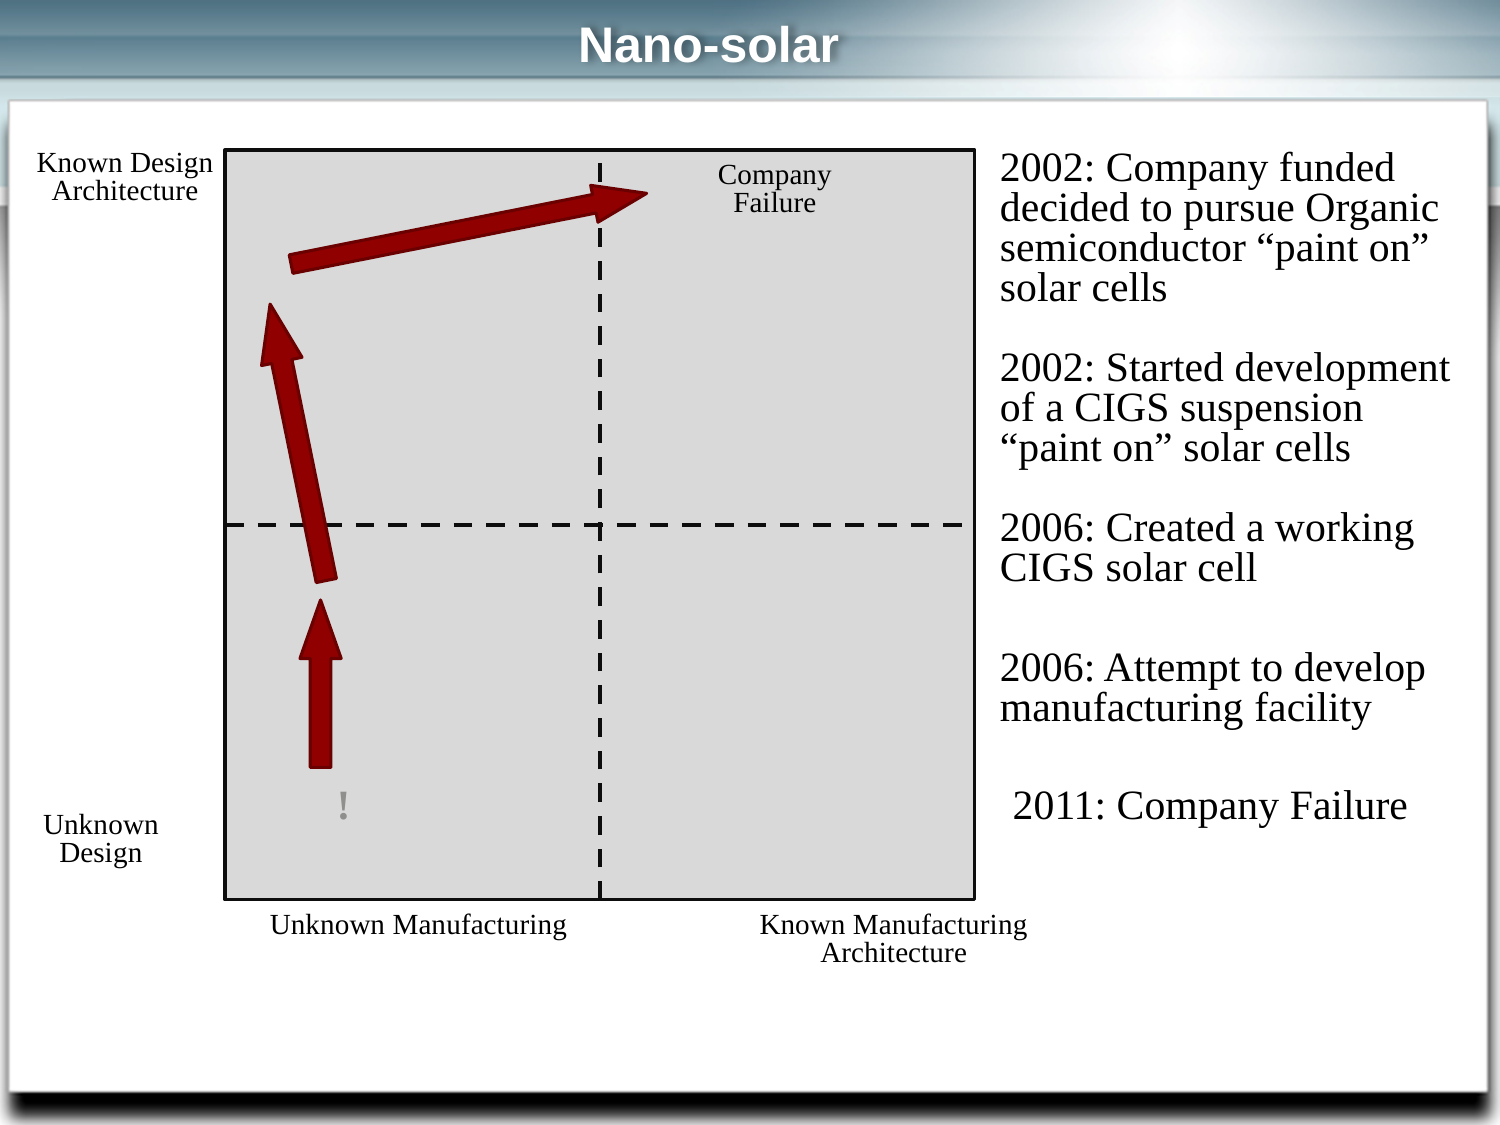

Nano-solar
Known Design
Architecture

2002: Company funded decided to pursue Organic semiconductor “paint on” solar cells
Company Failure

2002: Started development of a CIGS suspension “paint on” solar cells

2006: Created a working CIGS solar cell

2006: Attempt to develop manufacturing facility

!
2011: Company Failure
Unknown Design
Unknown Manufacturing
Known Manufacturing Architecture